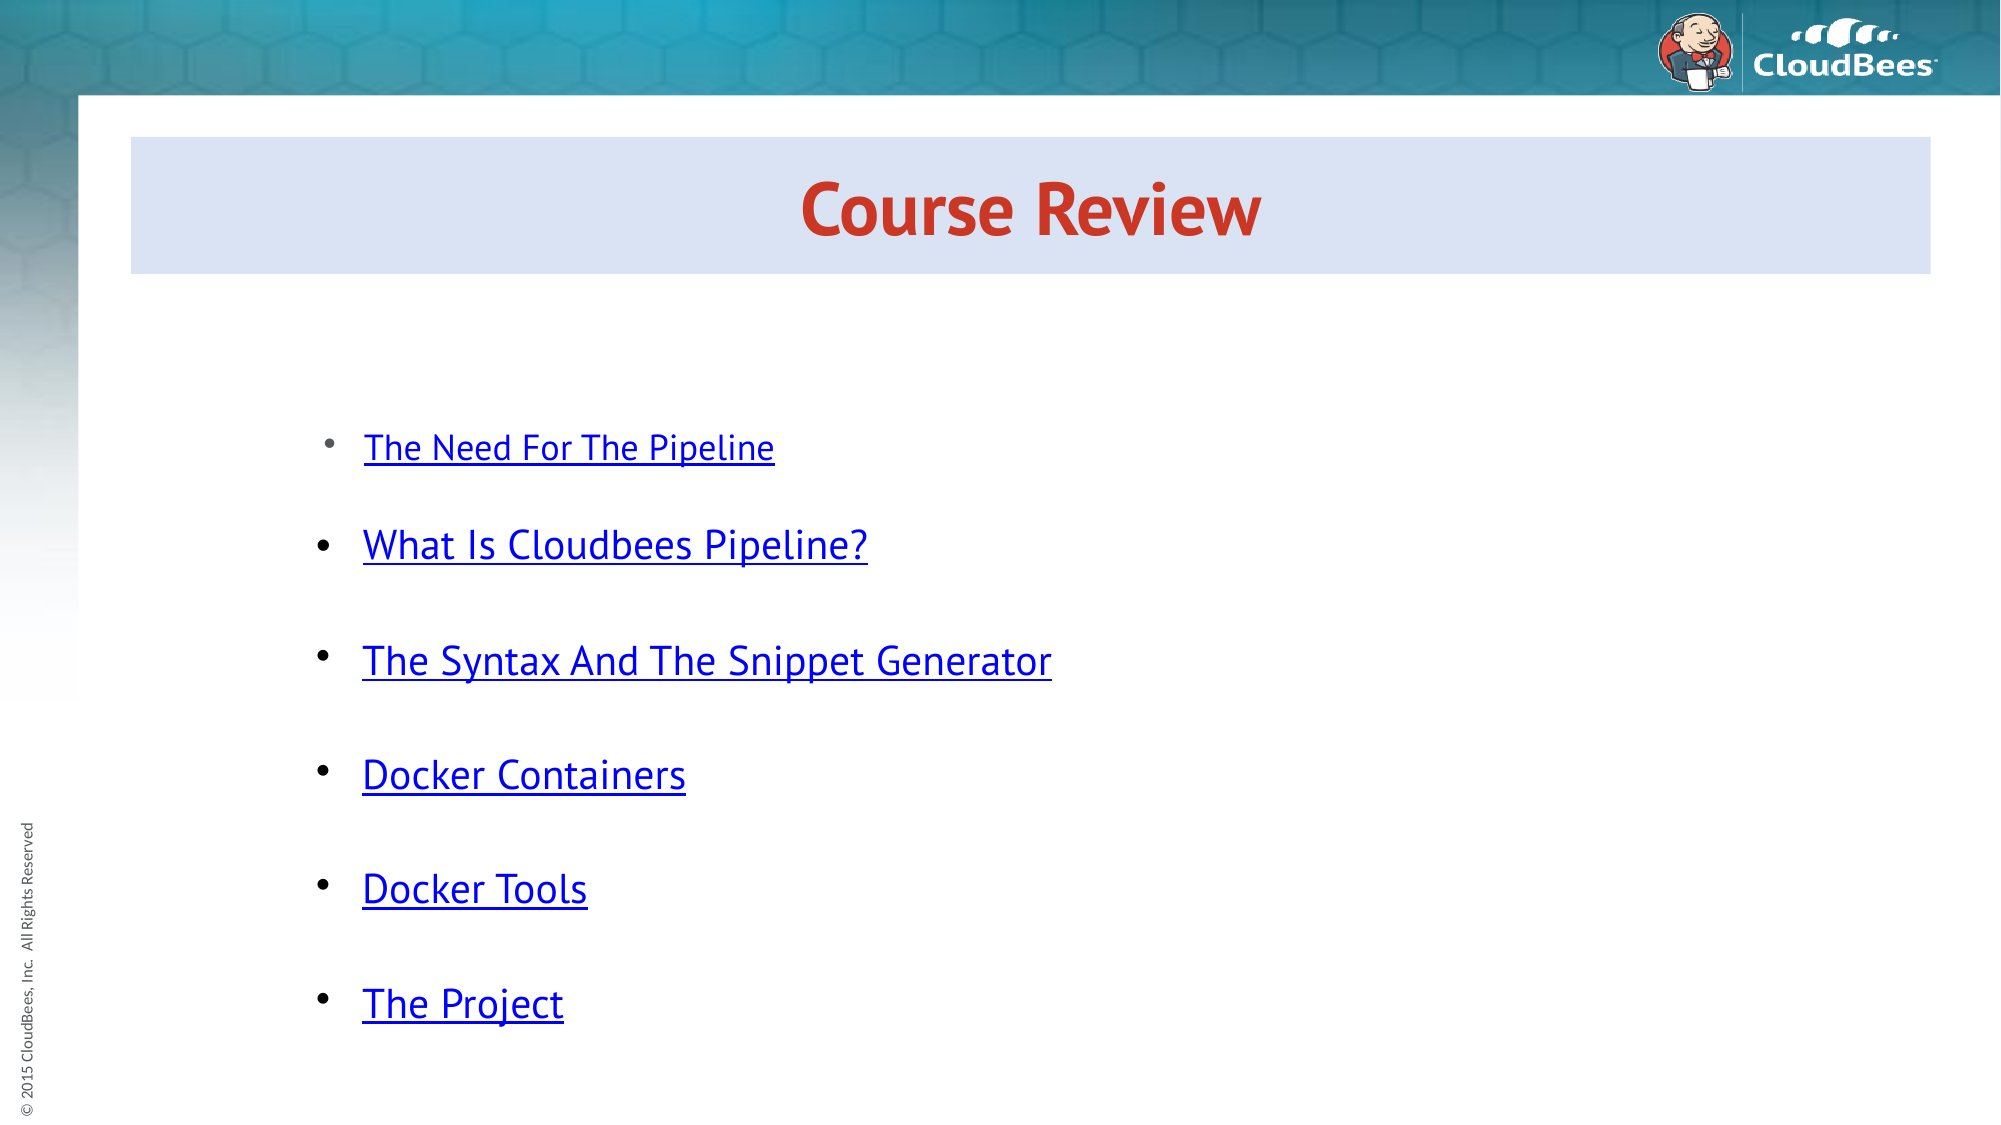

# Course Review
The Need For The Pipeline

What Is Cloudbees Pipeline?
The Syntax And The Snippet Generator
Docker Containers
Docker Tools
The Project